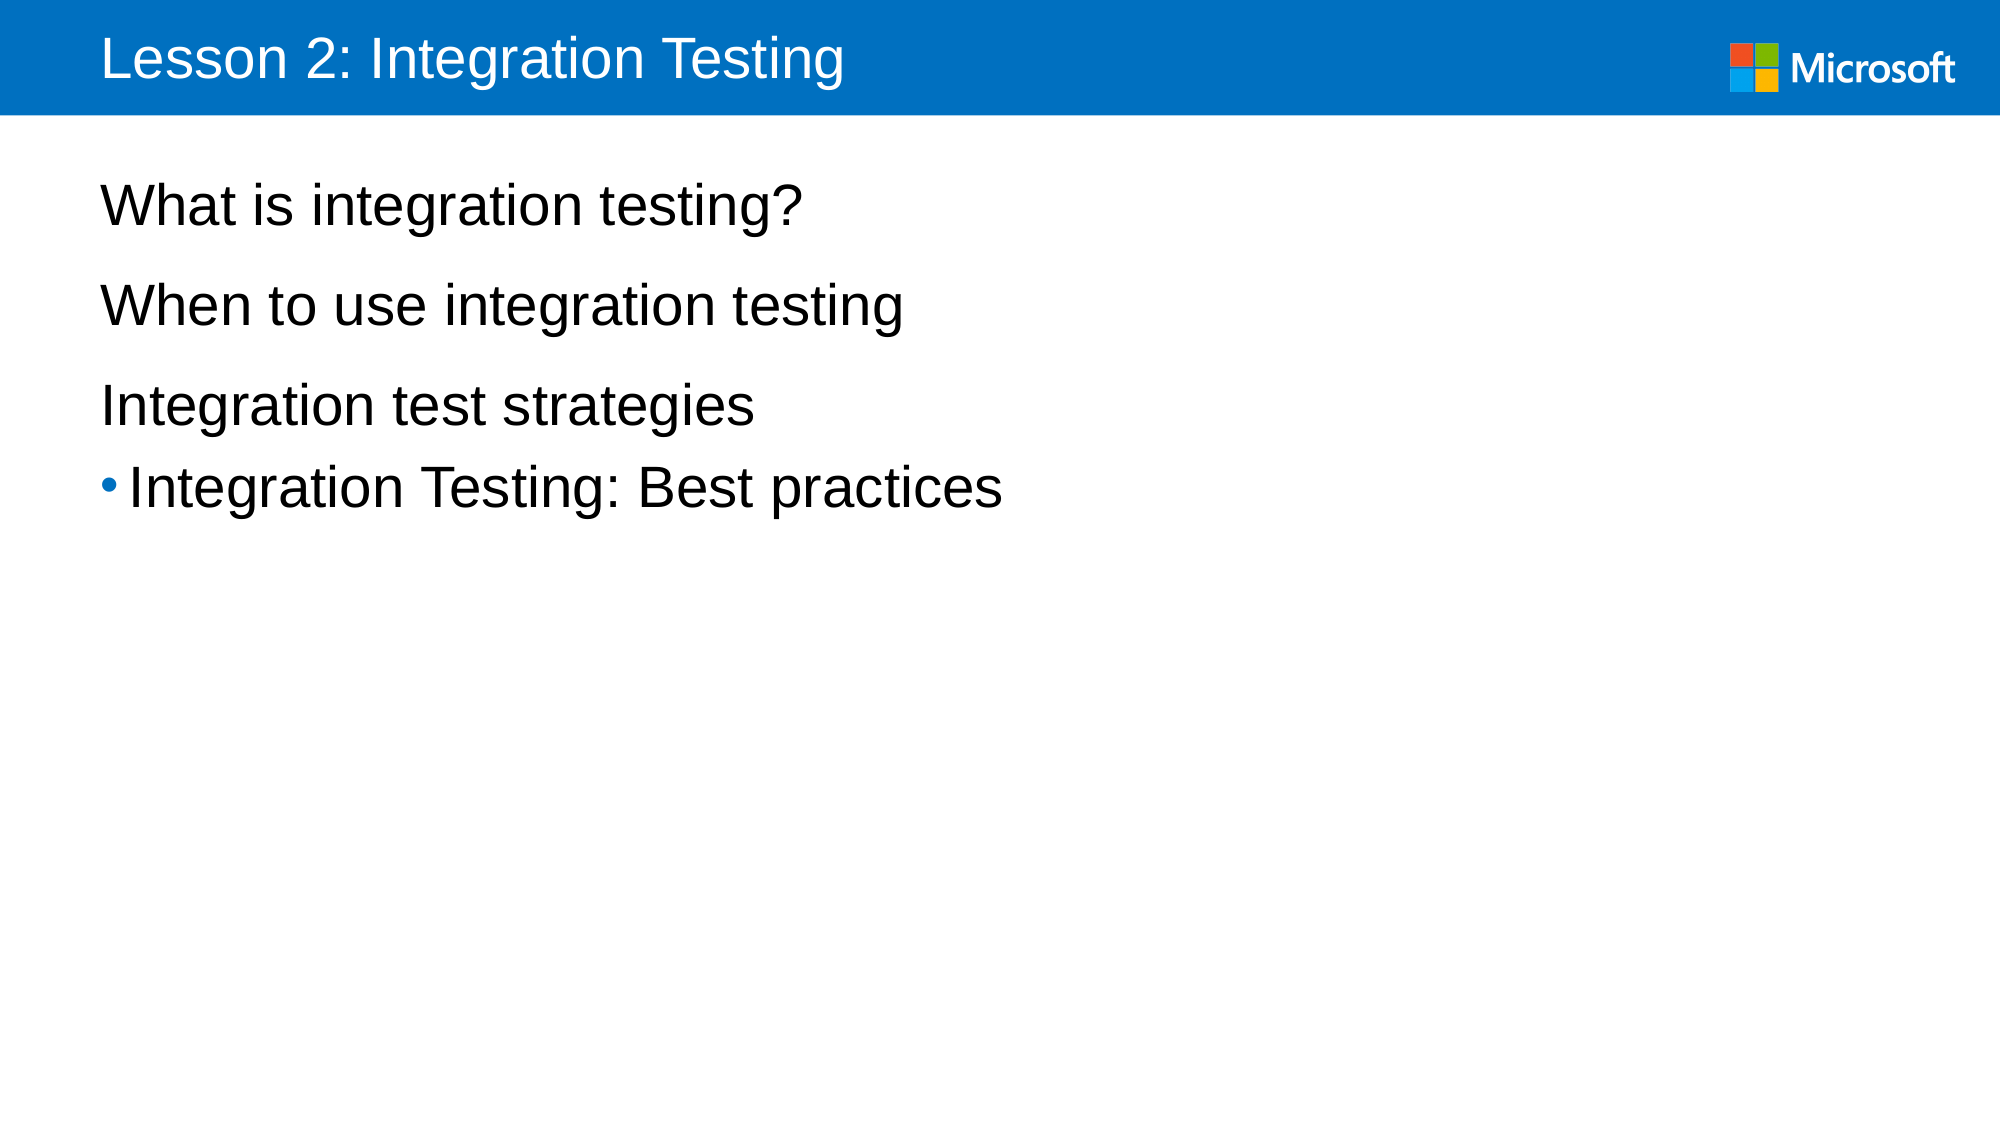

# Lesson 2: Integration Testing
What is integration testing?
When to use integration testing
Integration test strategies
Integration Testing: Best practices